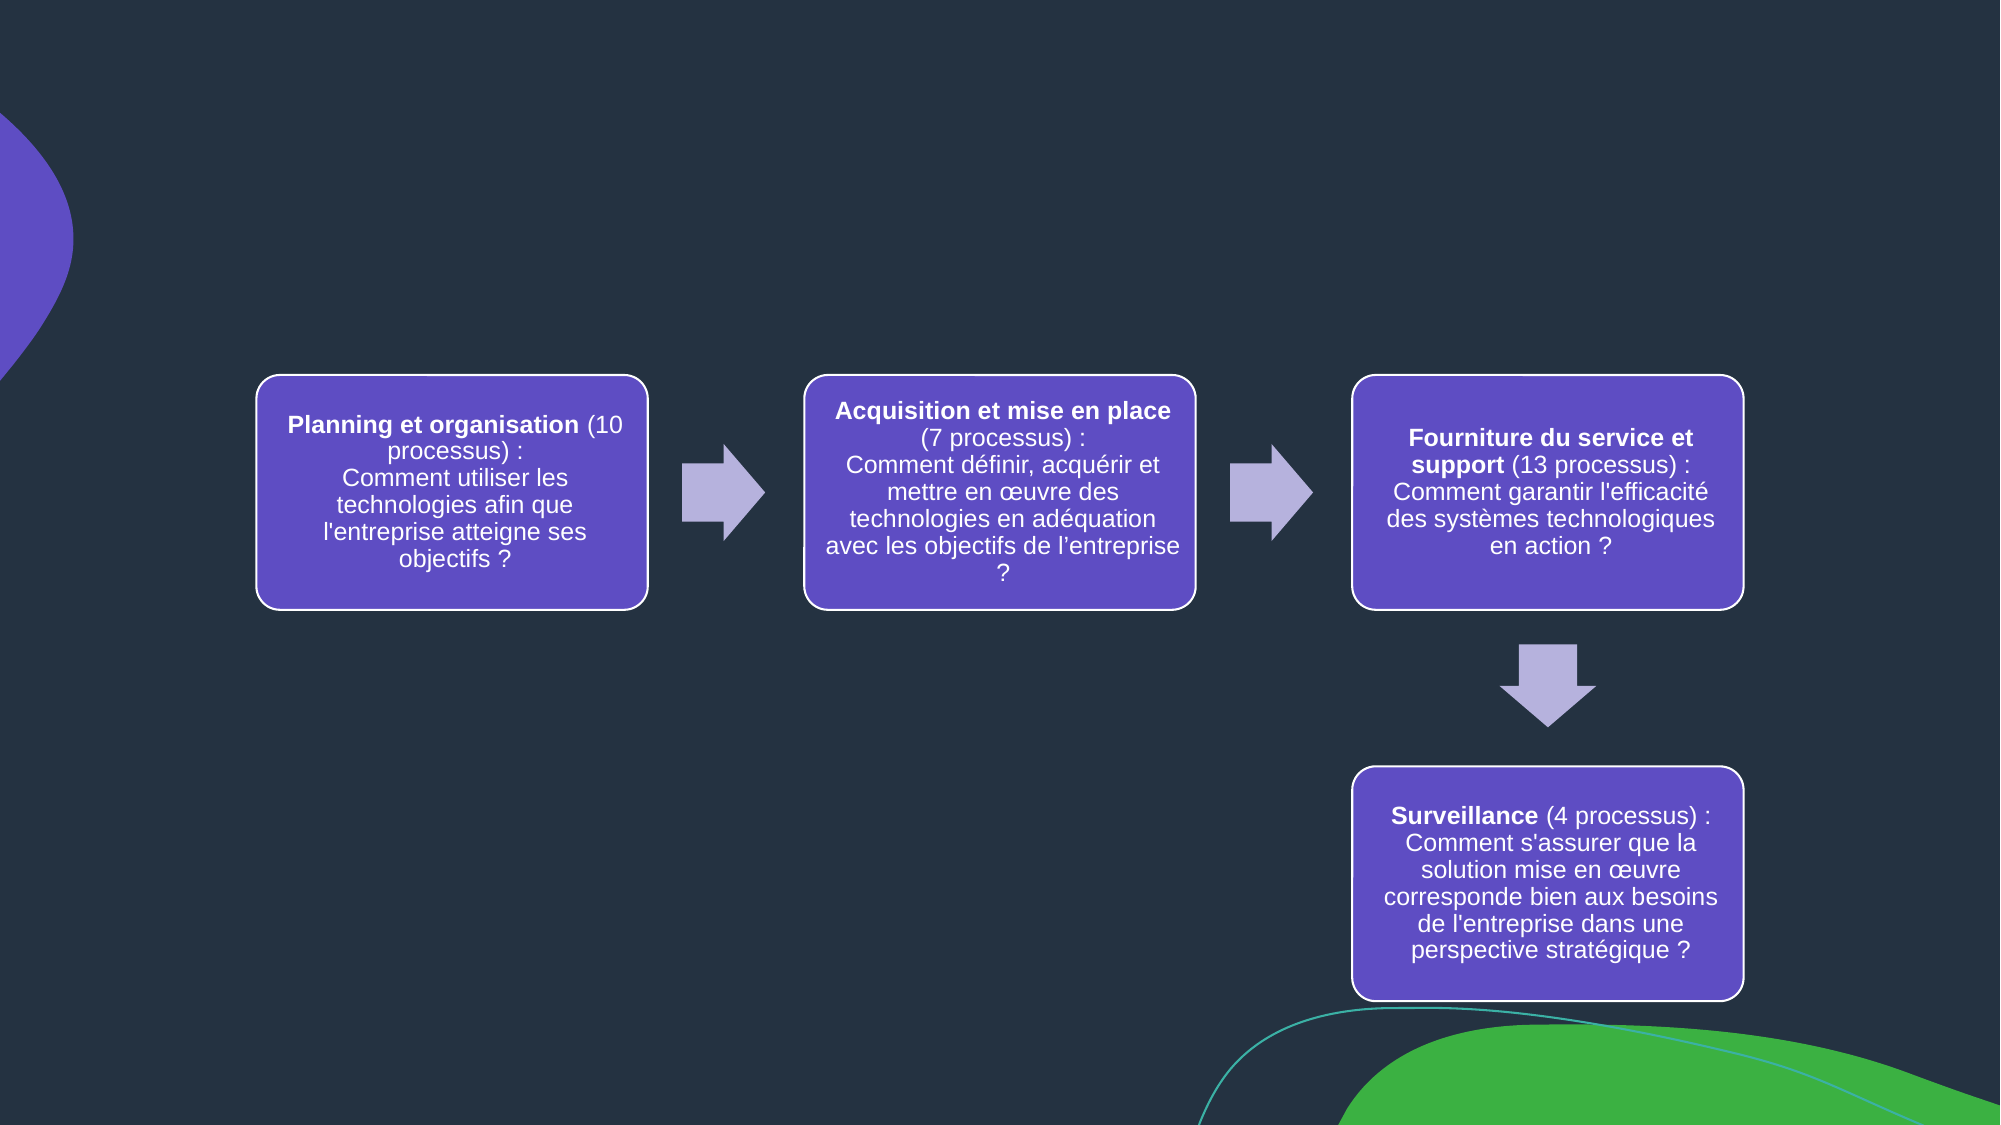

#
Planning et organisation (10 processus) :
Comment utiliser les technologies afin que l'entreprise atteigne ses objectifs ?

Acquisition et mise en place (7 processus) :
Comment définir, acquérir et mettre en œuvre des technologies en adéquation avec les objectifs de l’entreprise ?

Fourniture du service et support (13 processus) :
Comment garantir l'efficacité des systèmes technologiques en action ?

Surveillance (4 processus) :
Comment s'assurer que la solution mise en œuvre corresponde bien aux besoins de l'entreprise dans une perspective stratégique ?